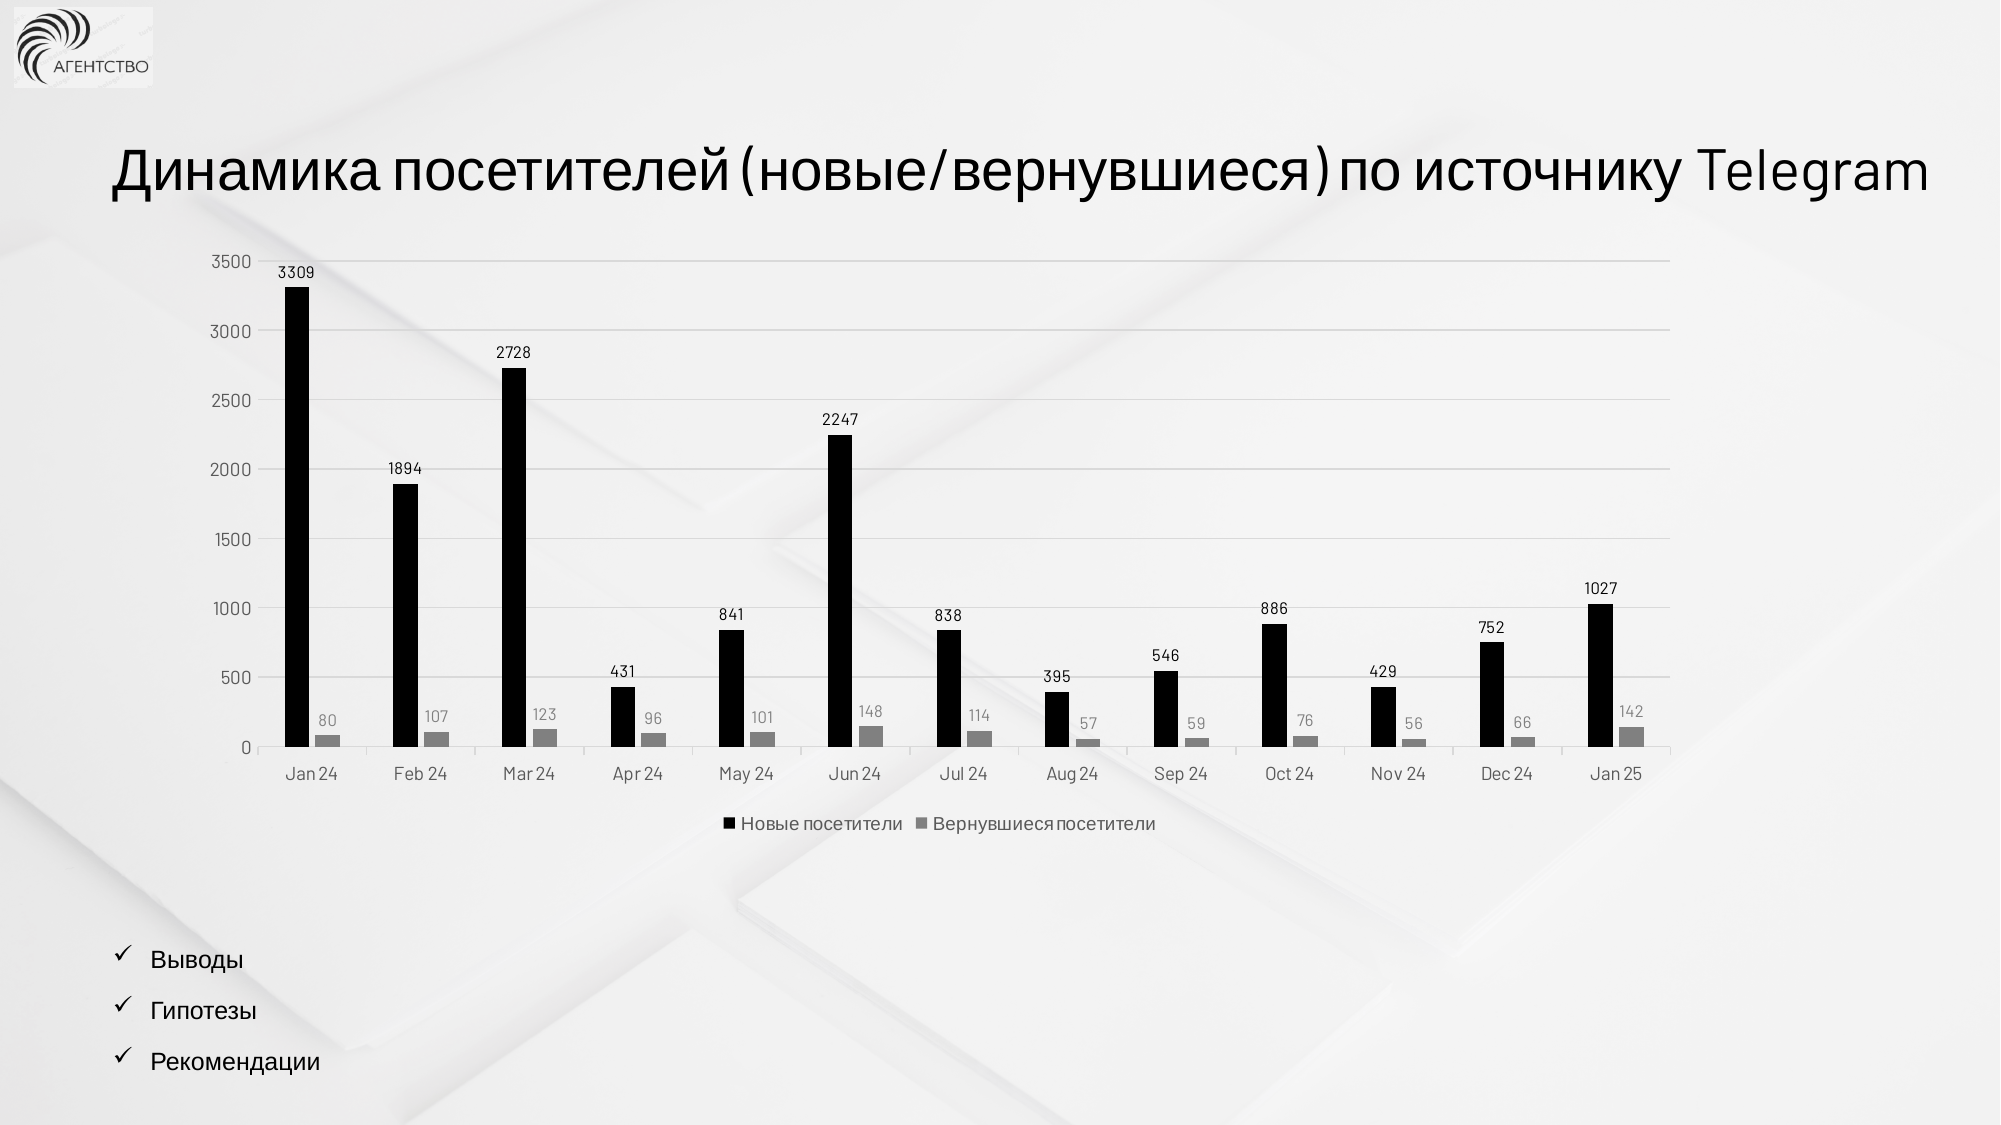

Динамика посетителей (новые/вернувшиеся) по источнику Telegram

### Chart

| Category | Новые посетители | Вернувшиеся посетители |
|---|---|---|
| 45292 | 3309.0 | 80.0 |
| 45323 | 1894.0 | 107.0 |
| 45352 | 2728.0 | 123.0 |
| 45383 | 431.0 | 96.0 |
| 45413 | 841.0 | 101.0 |
| 45444 | 2247.0 | 148.0 |
| 45474 | 838.0 | 114.0 |
| 45505 | 395.0 | 57.0 |
| 45536 | 546.0 | 59.0 |
| 45566 | 886.0 | 76.0 |
| 45597 | 429.0 | 56.0 |
| 45627 | 752.0 | 66.0 |
| 45658 | 1027.0 | 142.0 |
Выводы
Гипотезы
Рекомендации